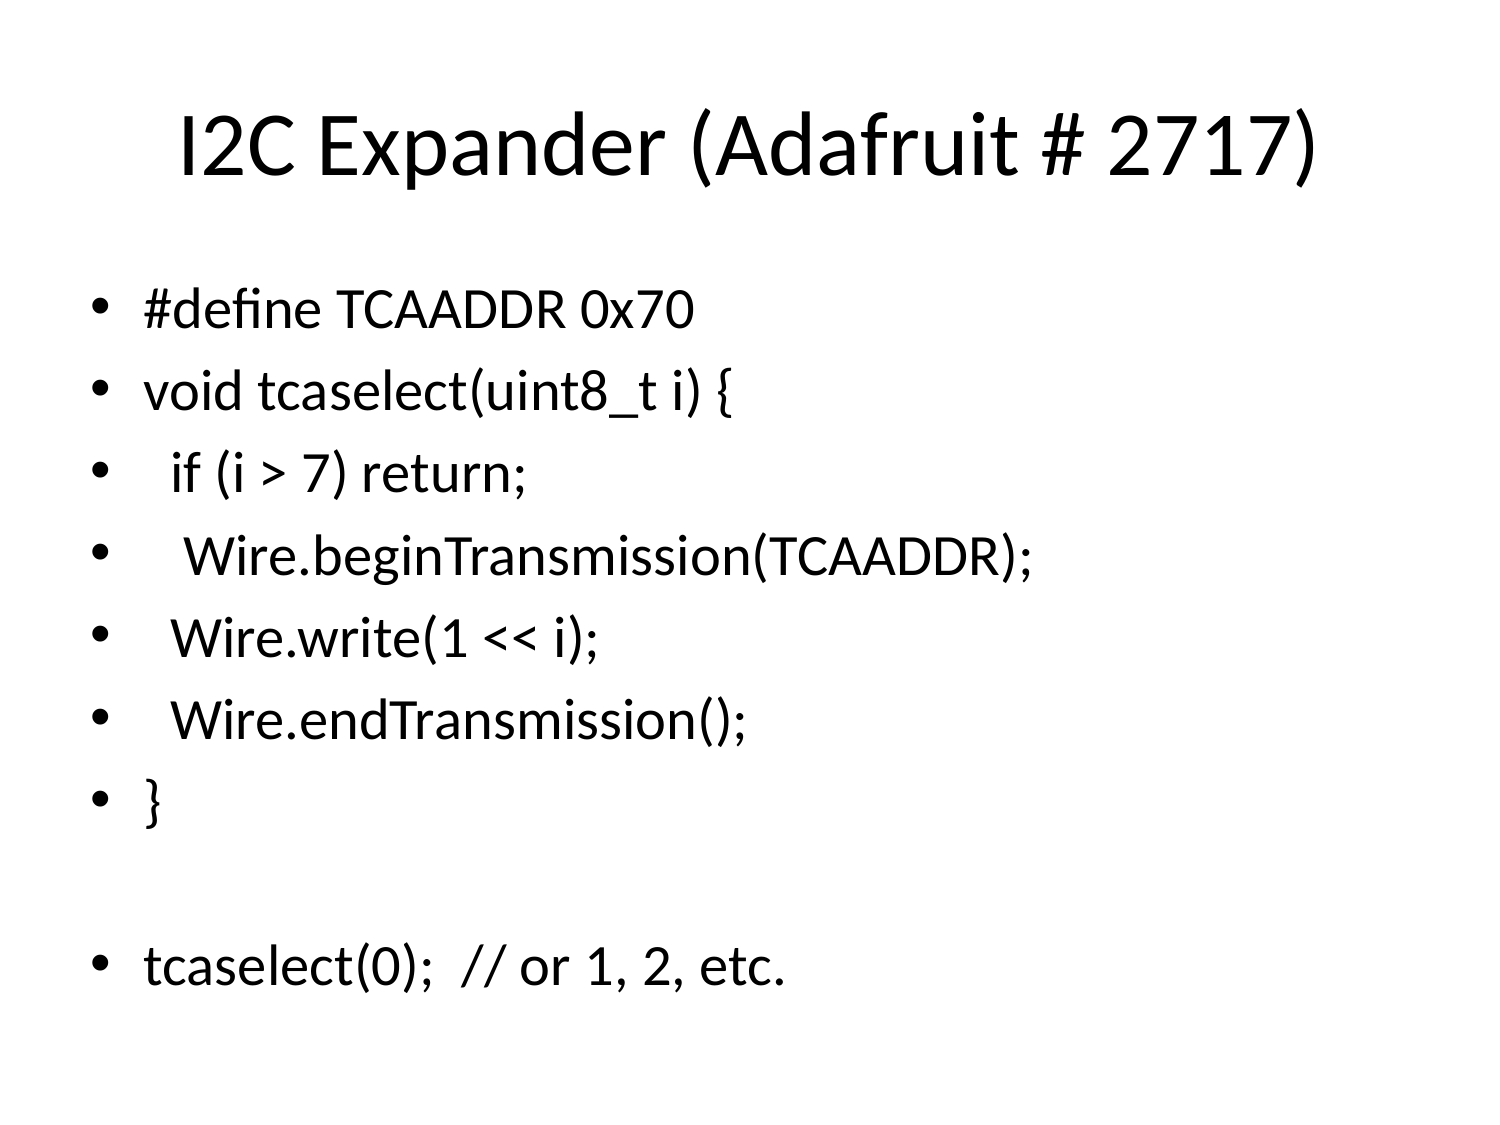

# I2C Expander (Adafruit # 2717)
#define TCAADDR 0x70
void tcaselect(uint8_t i) {
  if (i > 7) return;
   Wire.beginTransmission(TCAADDR);
  Wire.write(1 << i);
  Wire.endTransmission();
}

tcaselect(0);  // or 1, 2, etc.